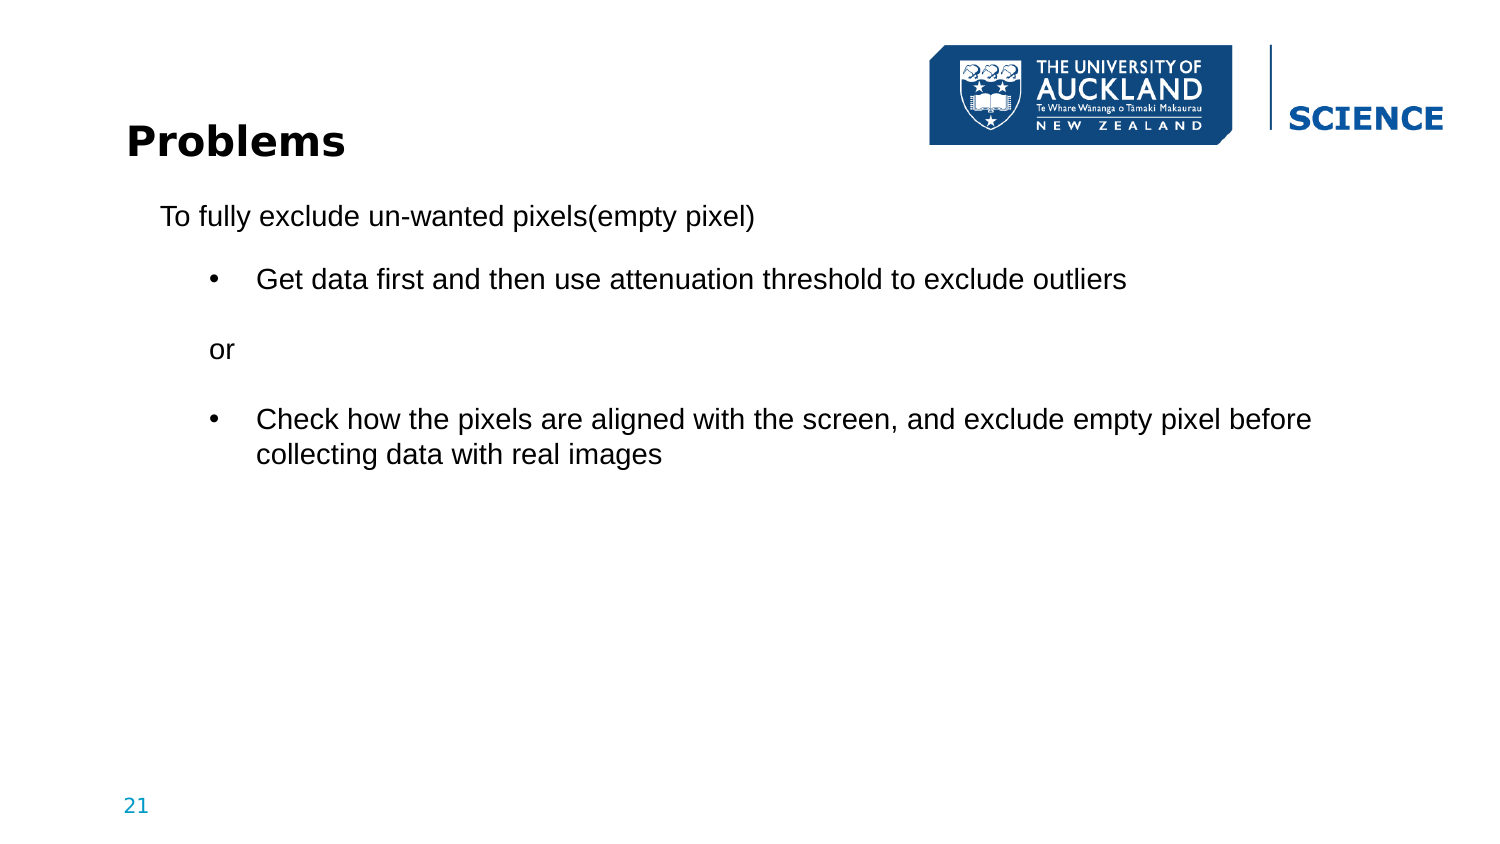

Problems
To fully exclude un-wanted pixels(empty pixel)
Get data first and then use attenuation threshold to exclude outliers

or

Check how the pixels are aligned with the screen, and exclude empty pixel before collecting data with real images

21